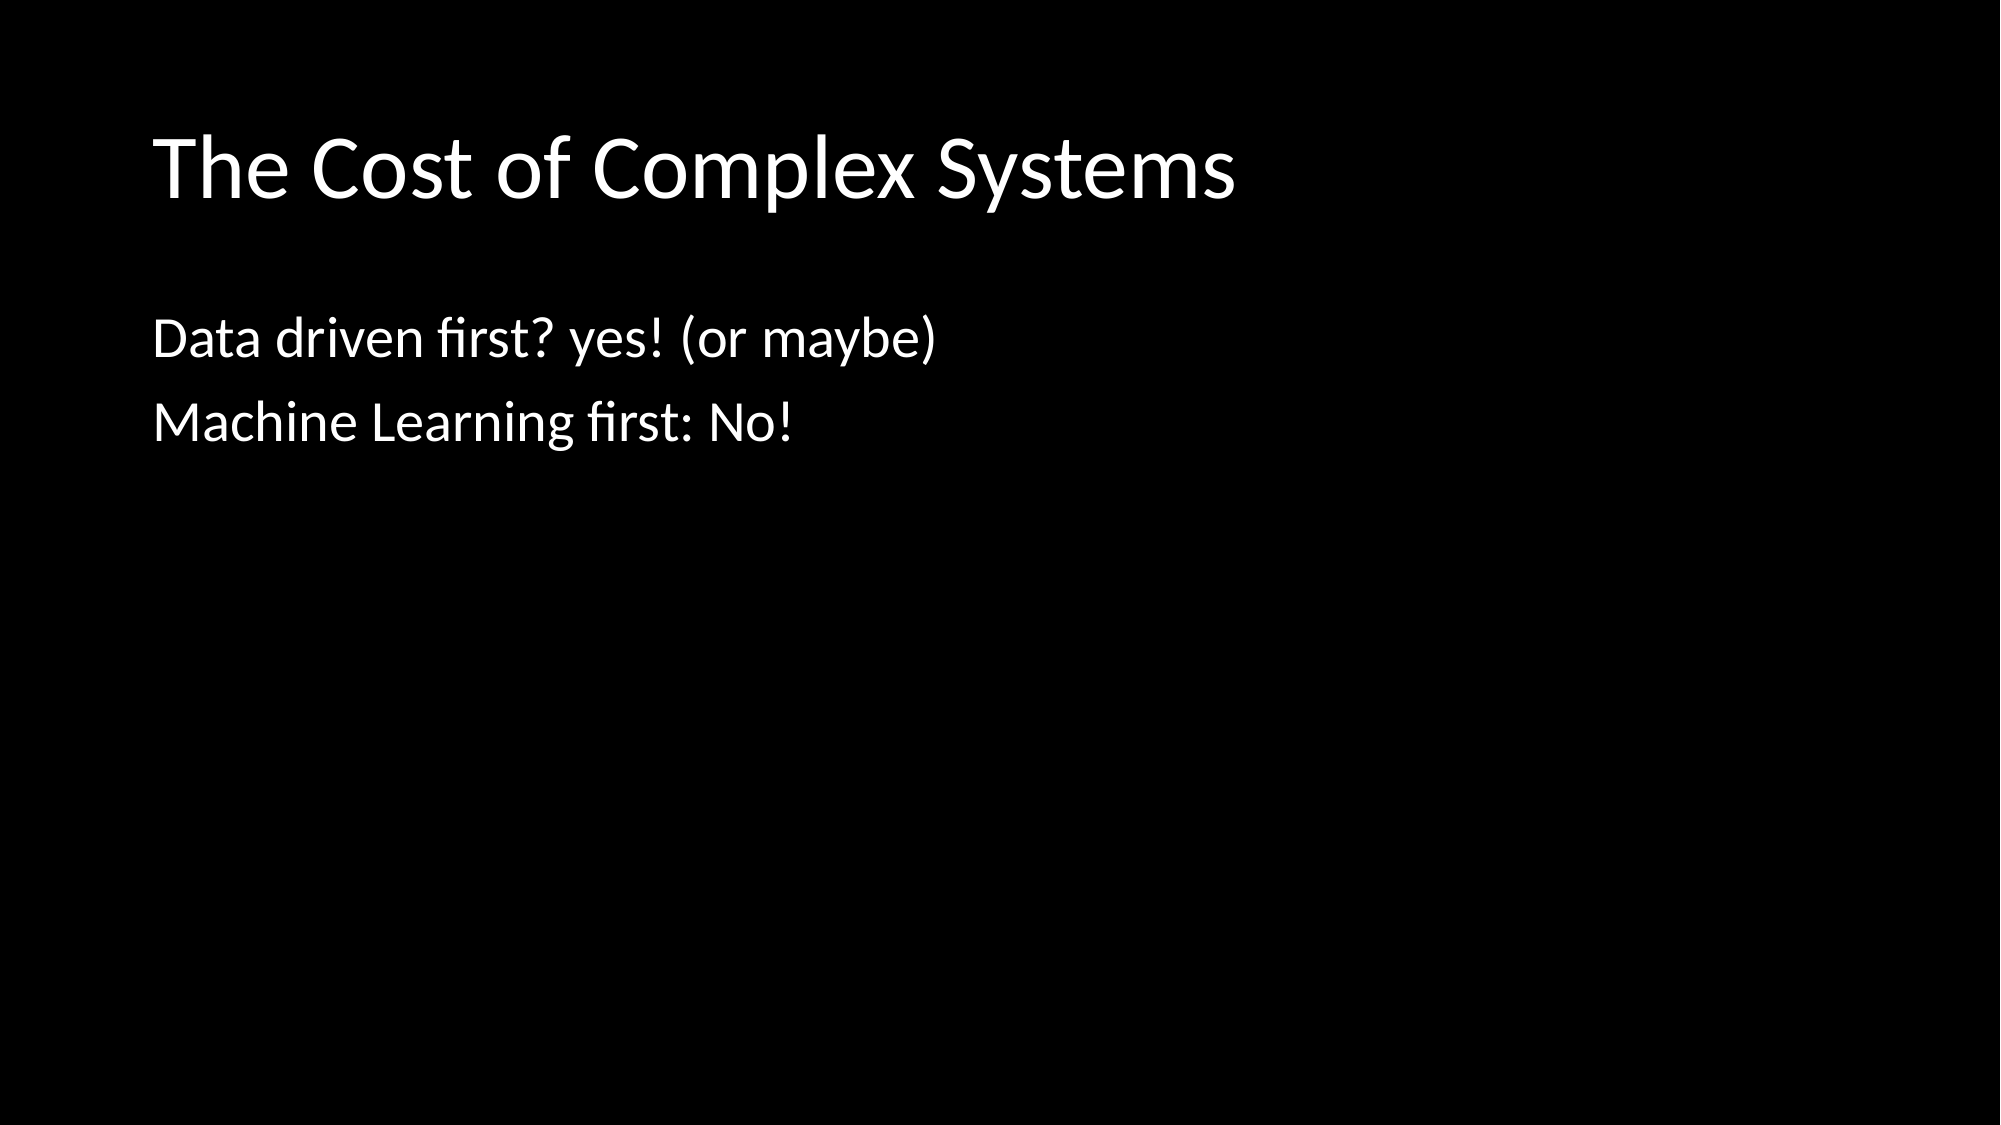

# The Cost of Complex Systems
Data driven first? yes! (or maybe)
Machine Learning first: No!